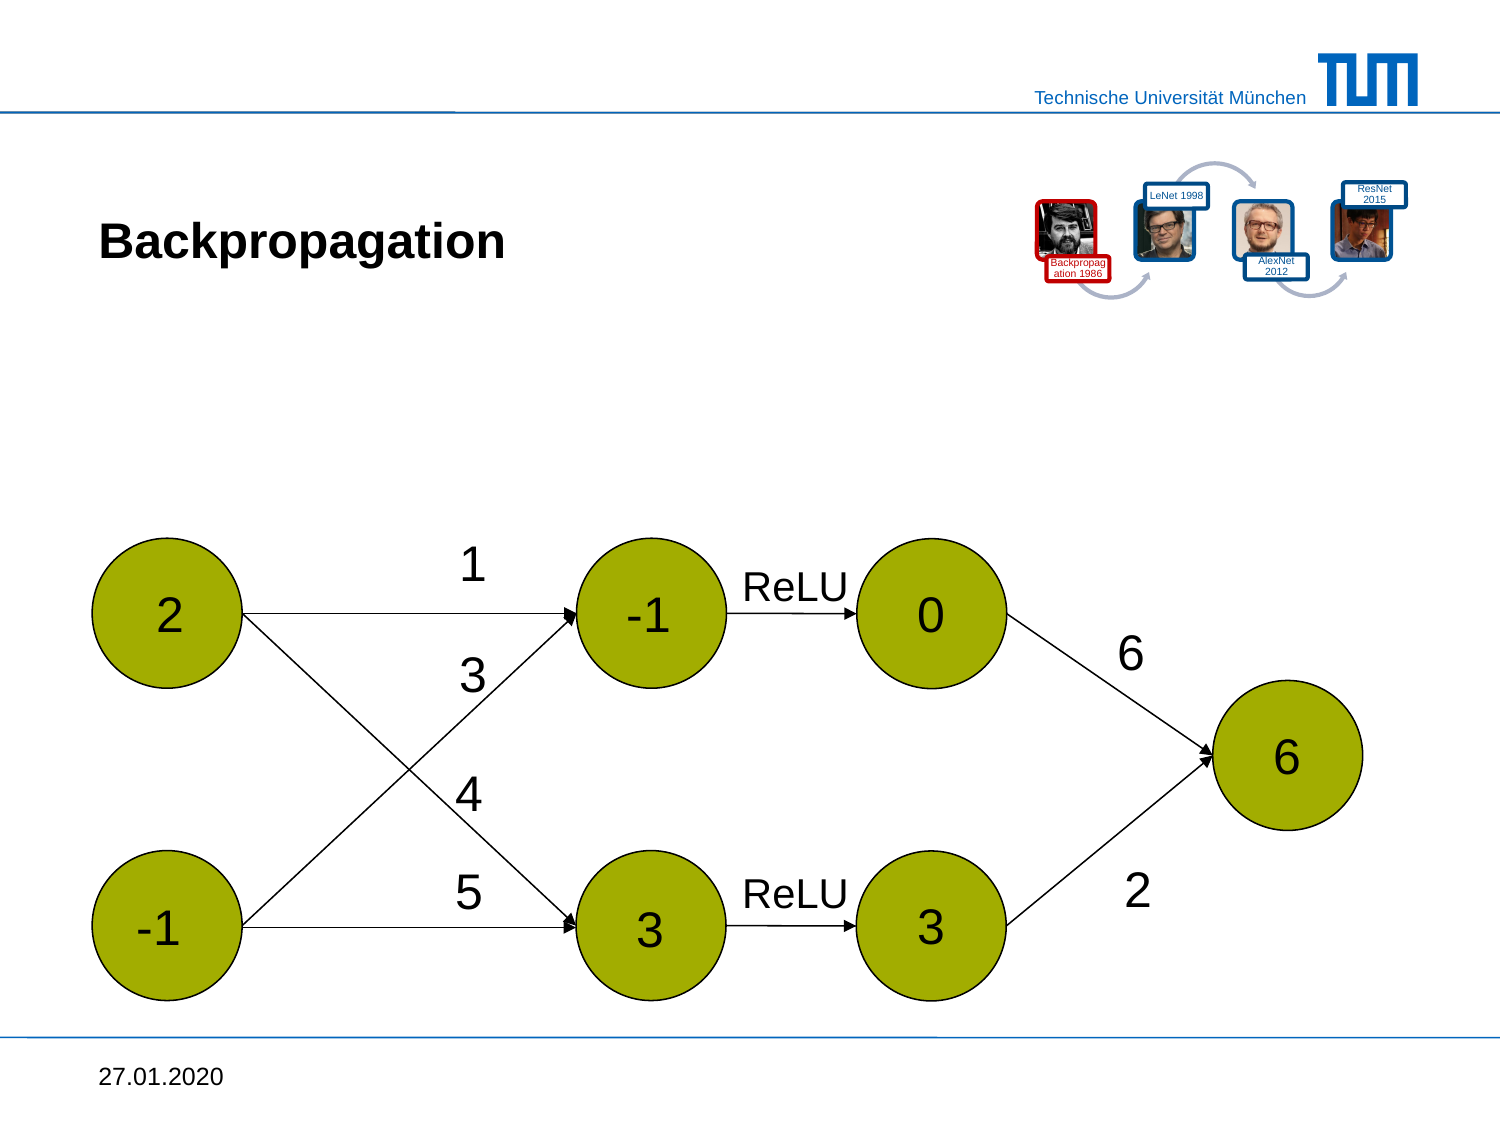

Backpropagation 1986
LeNet 1998
AlexNet 2012

ResNet 2015
# Backpropagation
1

ReLU
2
0
-1
6
3

6
4

2

5
ReLU
3
-1
3
27.01.2020